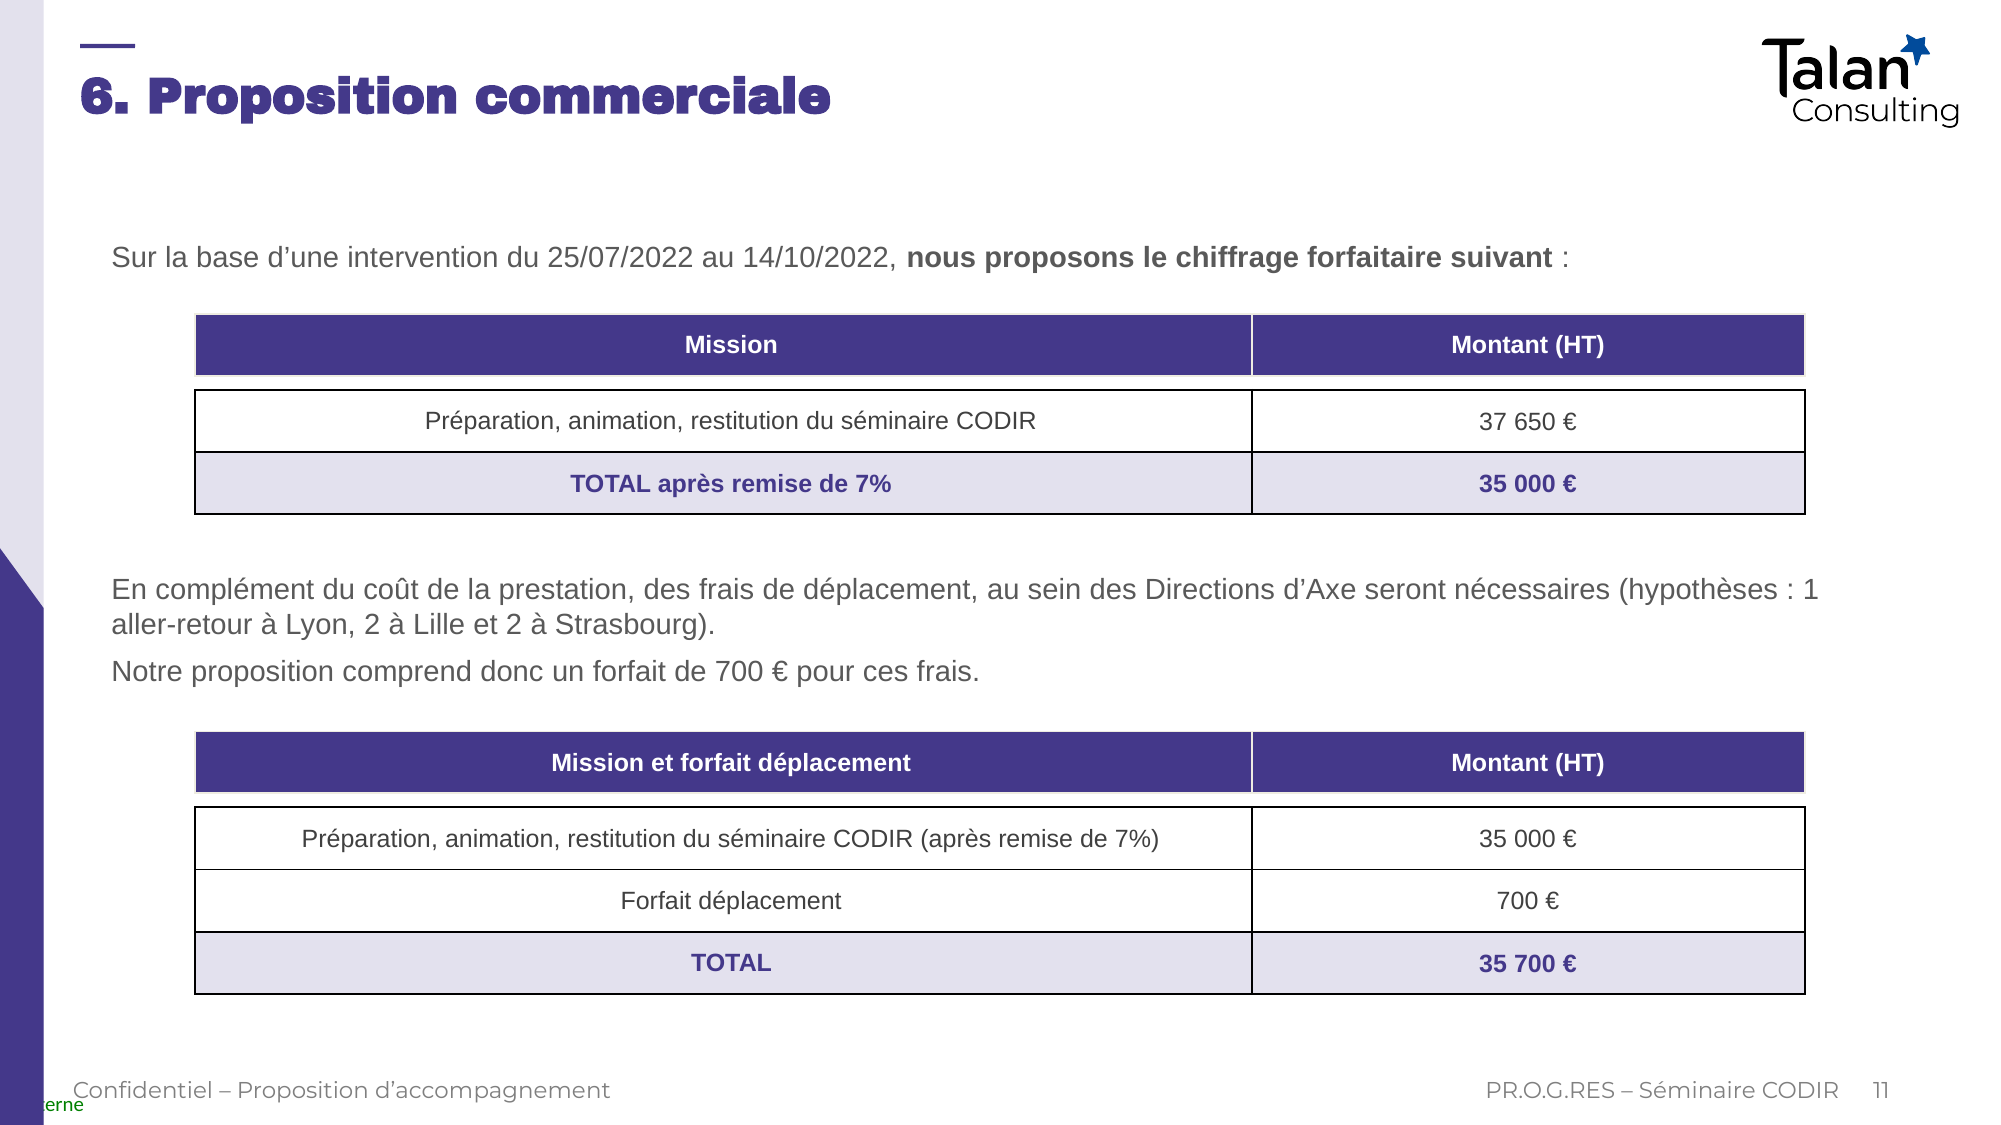

# 6. Proposition commerciale
Sur la base d’une intervention du 25/07/2022 au 14/10/2022, nous proposons le chiffrage forfaitaire suivant :

En complément du coût de la prestation, des frais de déplacement, au sein des Directions d’Axe seront nécessaires (hypothèses : 1 aller-retour à Lyon, 2 à Lille et 2 à Strasbourg).
Notre proposition comprend donc un forfait de 700 € pour ces frais.

| Mission | Montant (HT) |
| --- | --- |
|  |  |
| Préparation, animation, restitution du séminaire CODIR | 37 650 € |
| TOTAL après remise de 7% | 35 000 € |
| Mission et forfait déplacement | Montant (HT) |
| --- | --- |
|  |  |
| Préparation, animation, restitution du séminaire CODIR (après remise de 7%) | 35 000 € |
| Forfait déplacement | 700 € |
| TOTAL | 35 700 € |